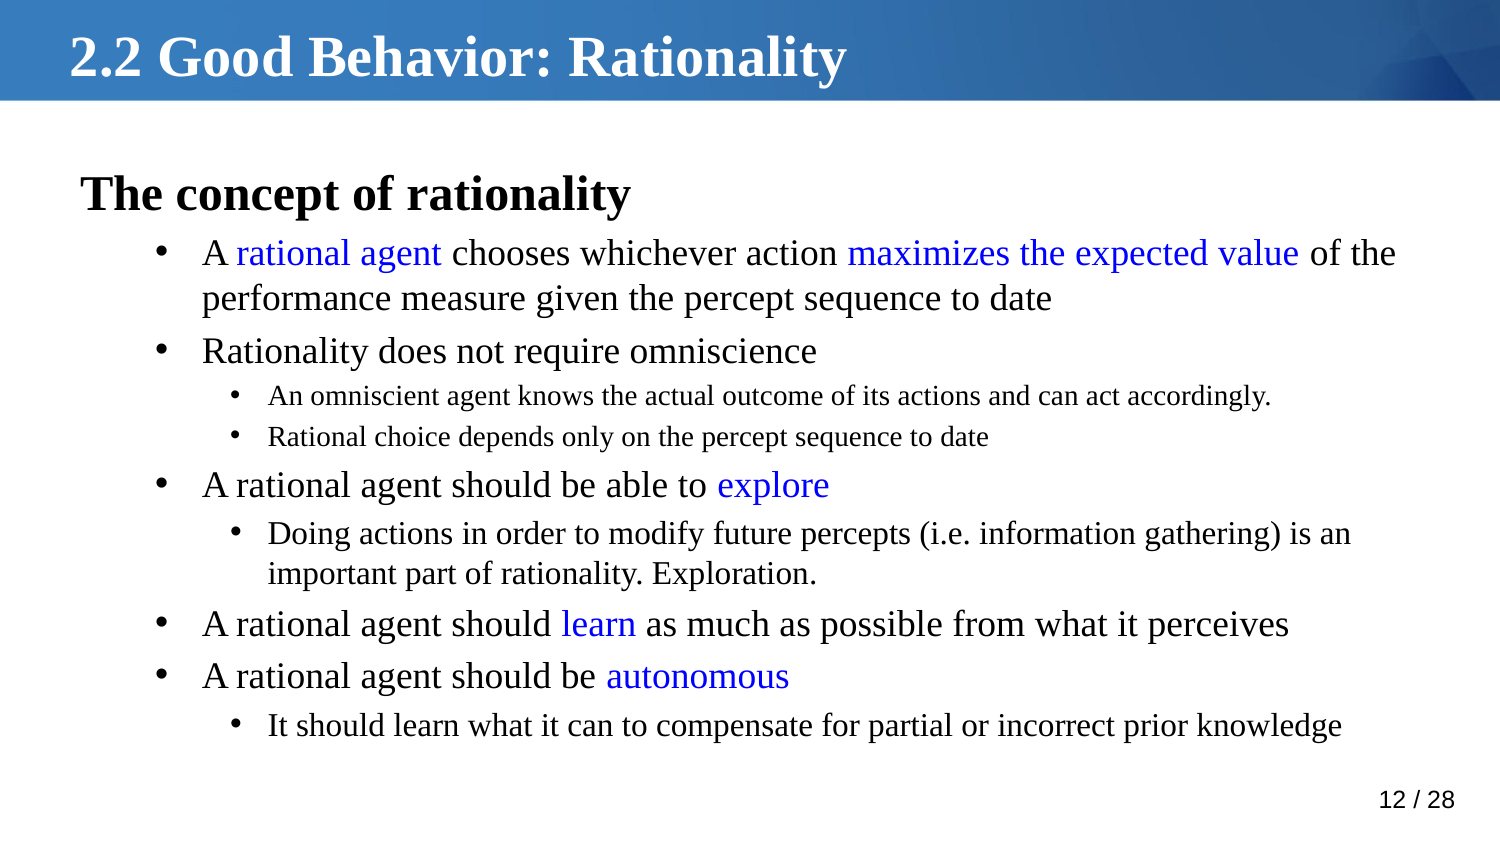

# 2.2 Good Behavior: Rationality
The concept of rationality
A rational agent chooses whichever action maximizes the expected value of the performance measure given the percept sequence to date
Rationality does not require omniscience
An omniscient agent knows the actual outcome of its actions and can act accordingly.
Rational choice depends only on the percept sequence to date
A rational agent should be able to explore
Doing actions in order to modify future percepts (i.e. information gathering) is an important part of rationality. Exploration.
A rational agent should learn as much as possible from what it perceives
A rational agent should be autonomous
It should learn what it can to compensate for partial or incorrect prior knowledge